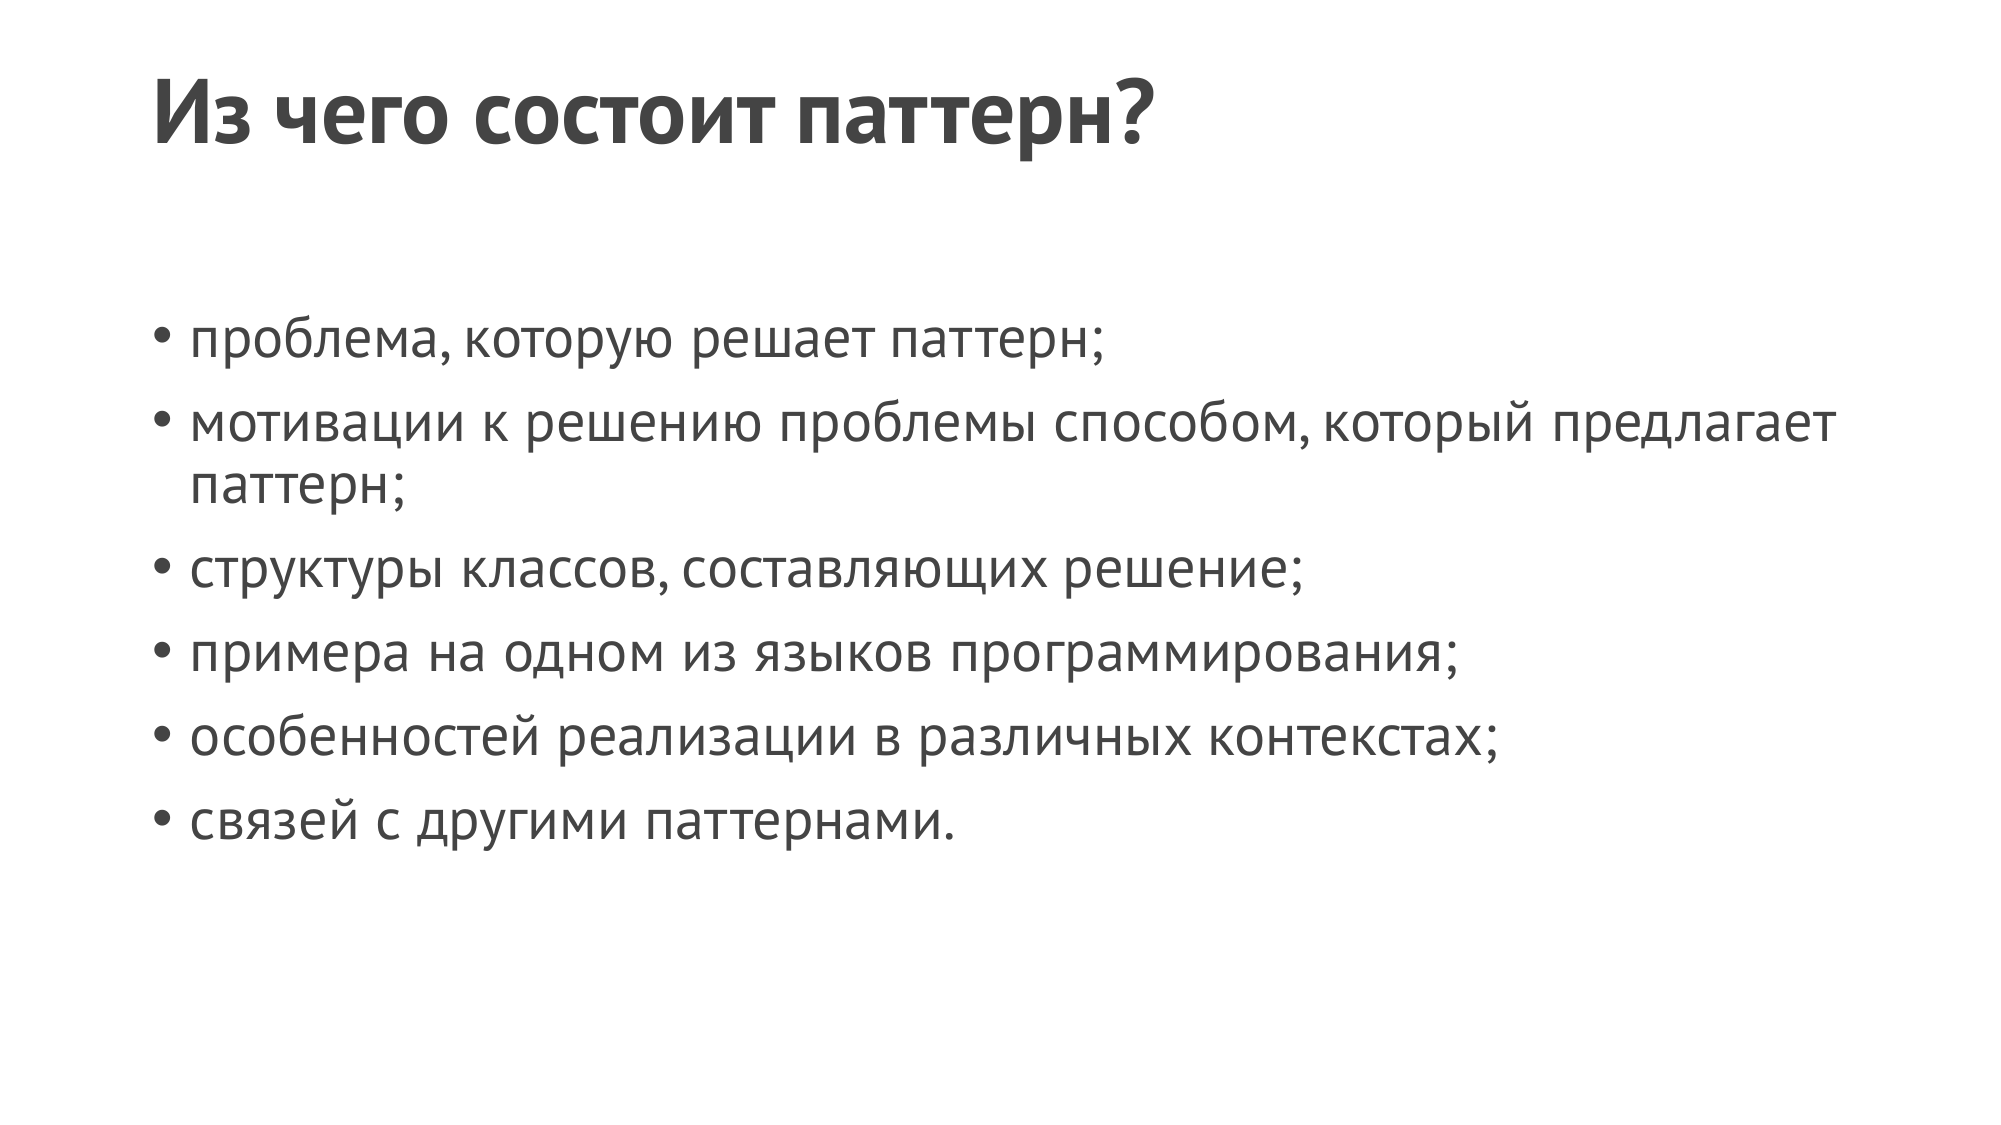

# Из чего состоит паттерн?
проблема, которую решает паттерн;
мотивации к решению проблемы способом, который предлагает паттерн;
структуры классов, составляющих решение;
примера на одном из языков программирования;
особенностей реализации в различных контекстах;
связей с другими паттернами.